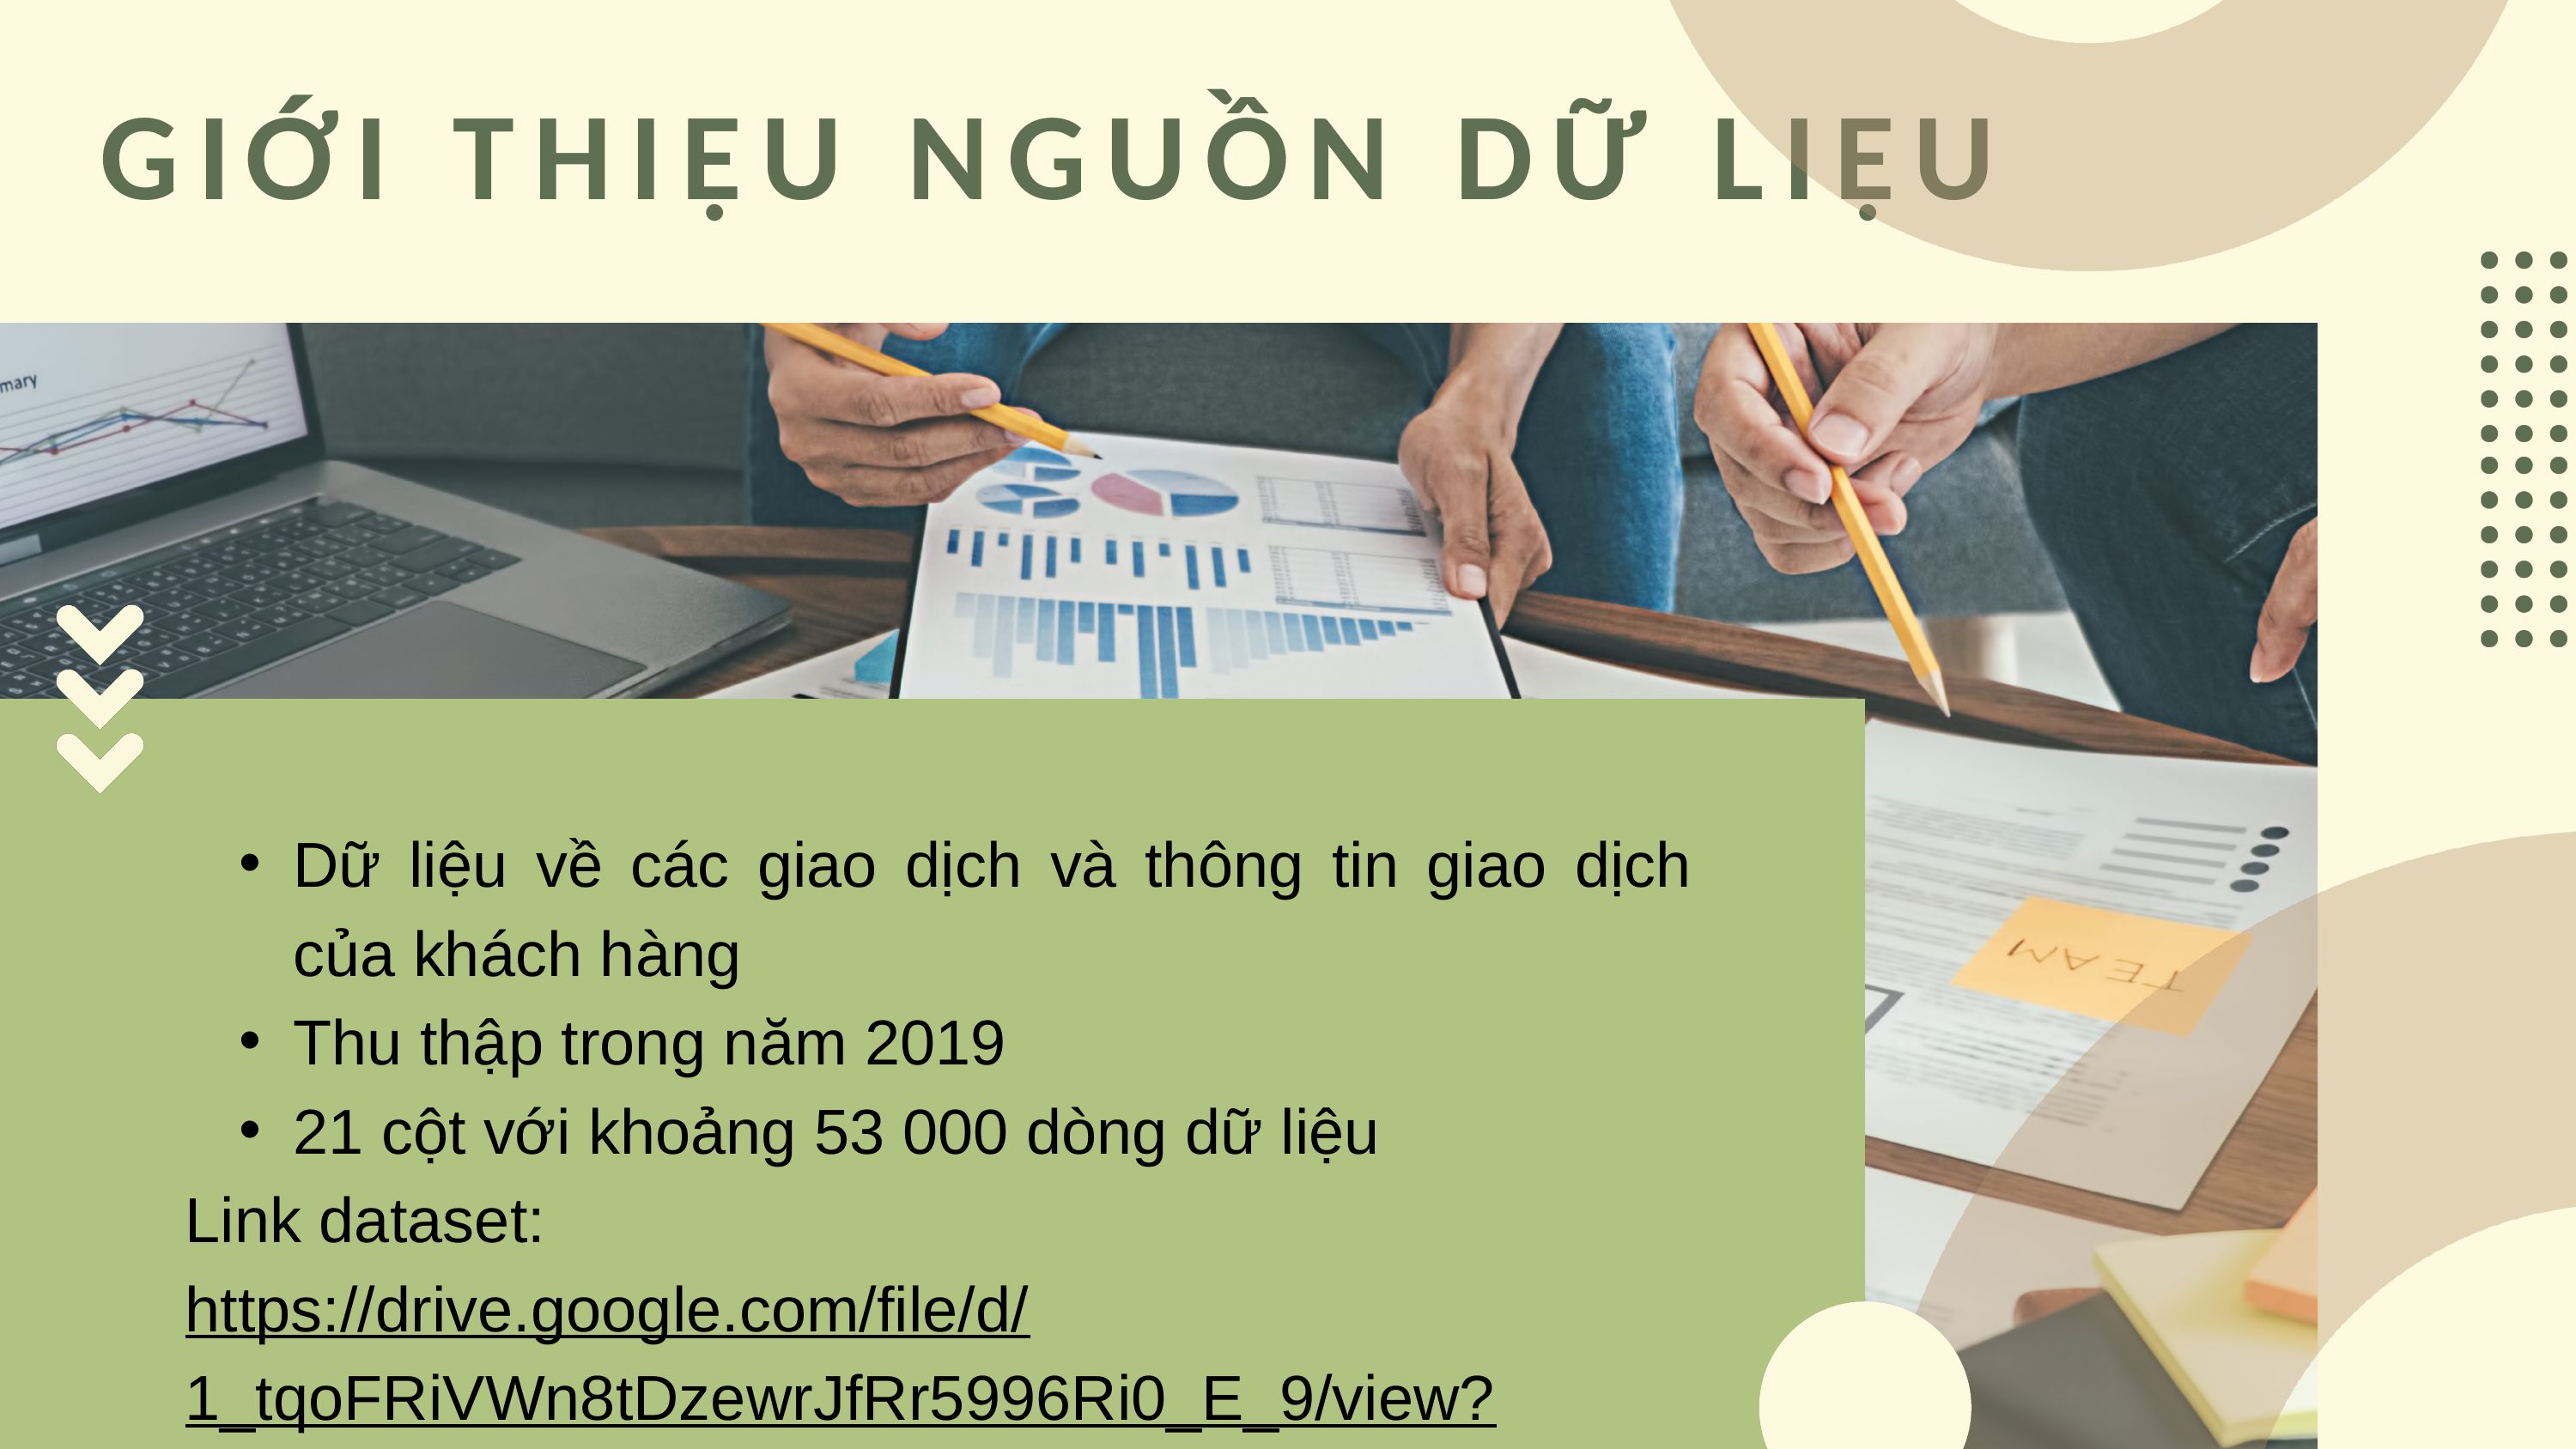

GIỚI THIỆU NGUỒN DỮ LIỆU

Dữ liệu về các giao dịch và thông tin giao dịch của khách hàng
Thu thập trong năm 2019
21 cột với khoảng 53 000 dòng dữ liệu
Link dataset:
https://drive.google.com/file/d/1_tqoFRiVWn8tDzewrJfRr5996Ri0_E_9/view?usp=drive_link